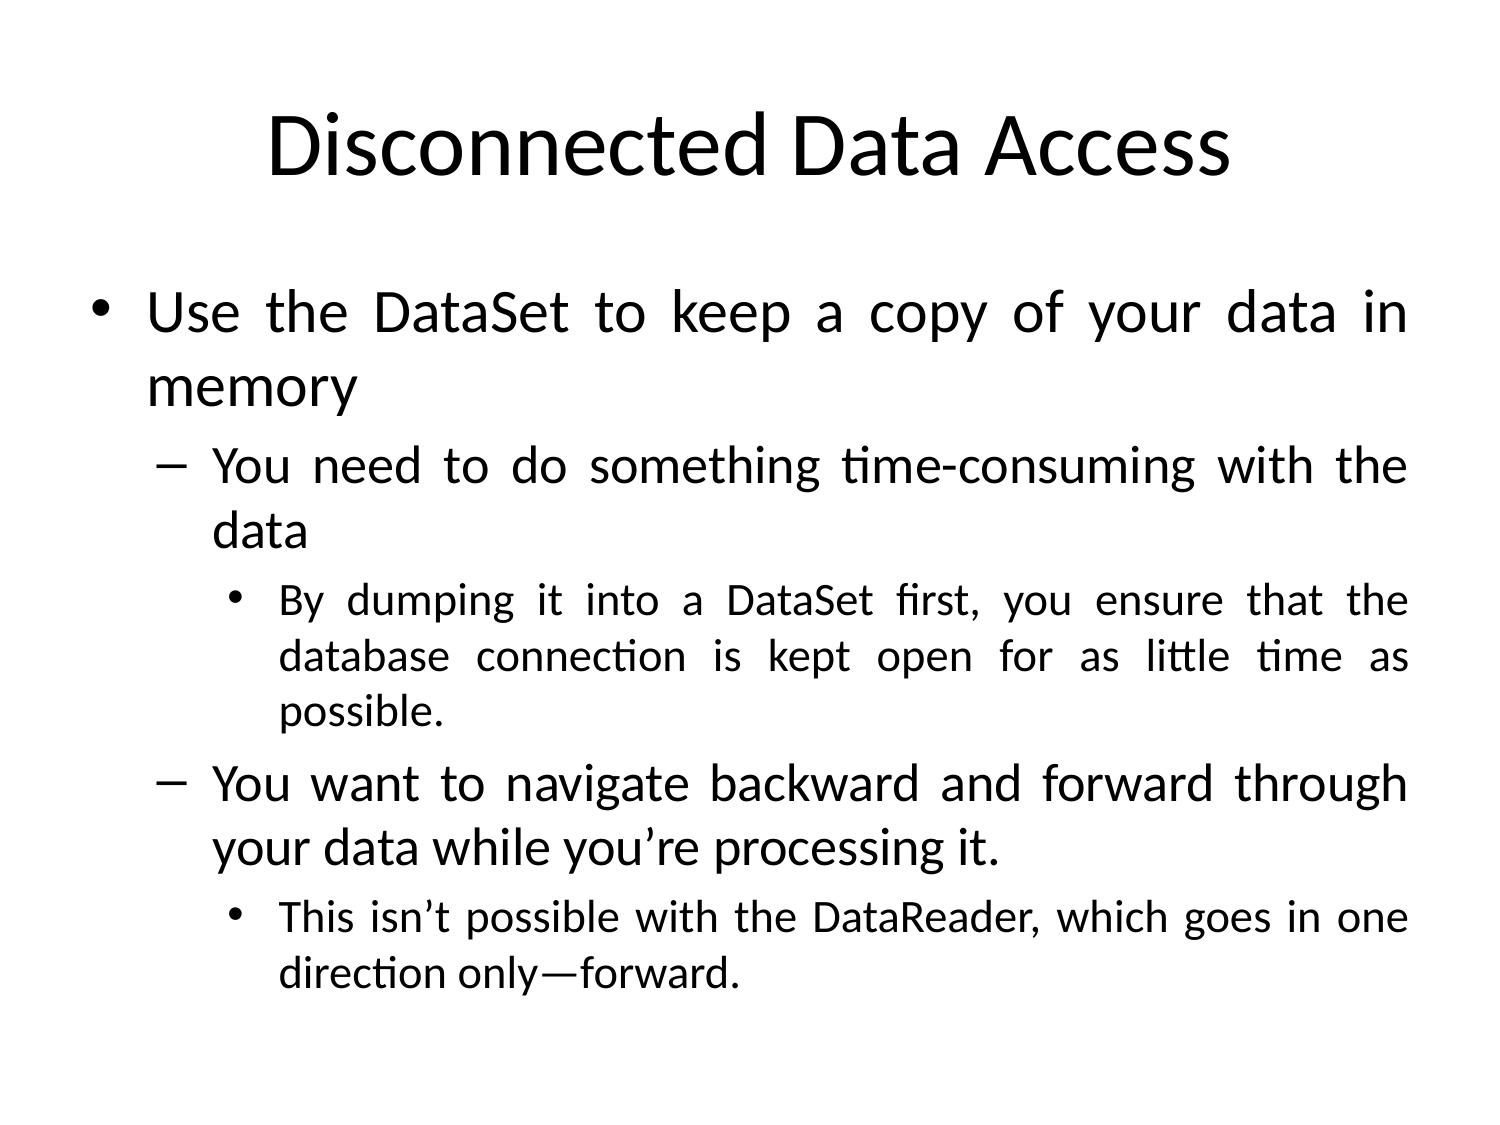

# Disconnected Data Access
Use the DataSet to keep a copy of your data in memory
You need to do something time-consuming with the data
By dumping it into a DataSet first, you ensure that the database connection is kept open for as little time as possible.
You want to navigate backward and forward through your data while you’re processing it.
This isn’t possible with the DataReader, which goes in one direction only—forward.